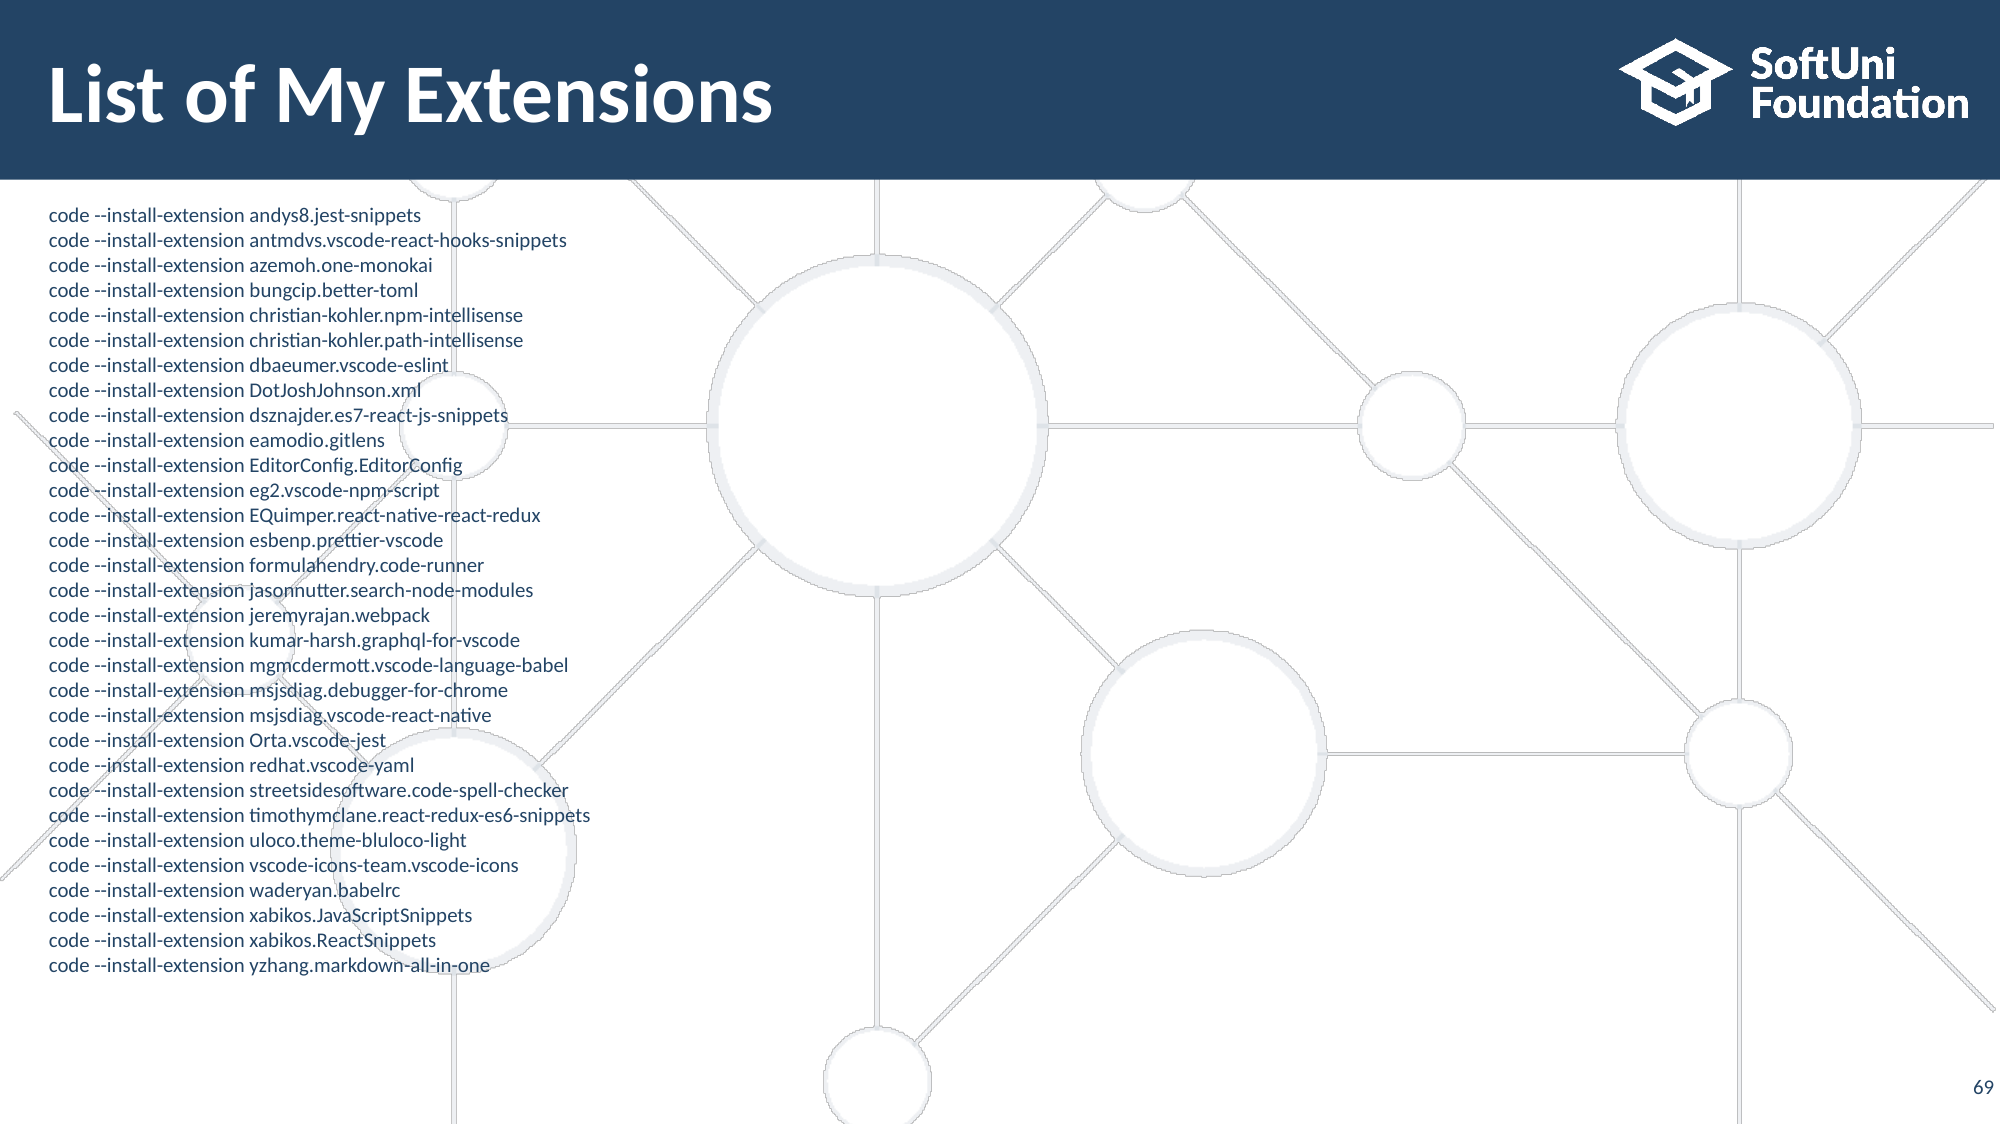

# List of My Extensions
code --install-extension andys8.jest-snippets
code --install-extension antmdvs.vscode-react-hooks-snippets
code --install-extension azemoh.one-monokai
code --install-extension bungcip.better-toml
code --install-extension christian-kohler.npm-intellisense
code --install-extension christian-kohler.path-intellisense
code --install-extension dbaeumer.vscode-eslint
code --install-extension DotJoshJohnson.xml
code --install-extension dsznajder.es7-react-js-snippets
code --install-extension eamodio.gitlens
code --install-extension EditorConfig.EditorConfig
code --install-extension eg2.vscode-npm-script
code --install-extension EQuimper.react-native-react-redux
code --install-extension esbenp.prettier-vscode
code --install-extension formulahendry.code-runner
code --install-extension jasonnutter.search-node-modules
code --install-extension jeremyrajan.webpack
code --install-extension kumar-harsh.graphql-for-vscode
code --install-extension mgmcdermott.vscode-language-babel
code --install-extension msjsdiag.debugger-for-chrome
code --install-extension msjsdiag.vscode-react-native
code --install-extension Orta.vscode-jest
code --install-extension redhat.vscode-yaml
code --install-extension streetsidesoftware.code-spell-checker
code --install-extension timothymclane.react-redux-es6-snippets
code --install-extension uloco.theme-bluloco-light
code --install-extension vscode-icons-team.vscode-icons
code --install-extension waderyan.babelrc
code --install-extension xabikos.JavaScriptSnippets
code --install-extension xabikos.ReactSnippets
code --install-extension yzhang.markdown-all-in-one

69